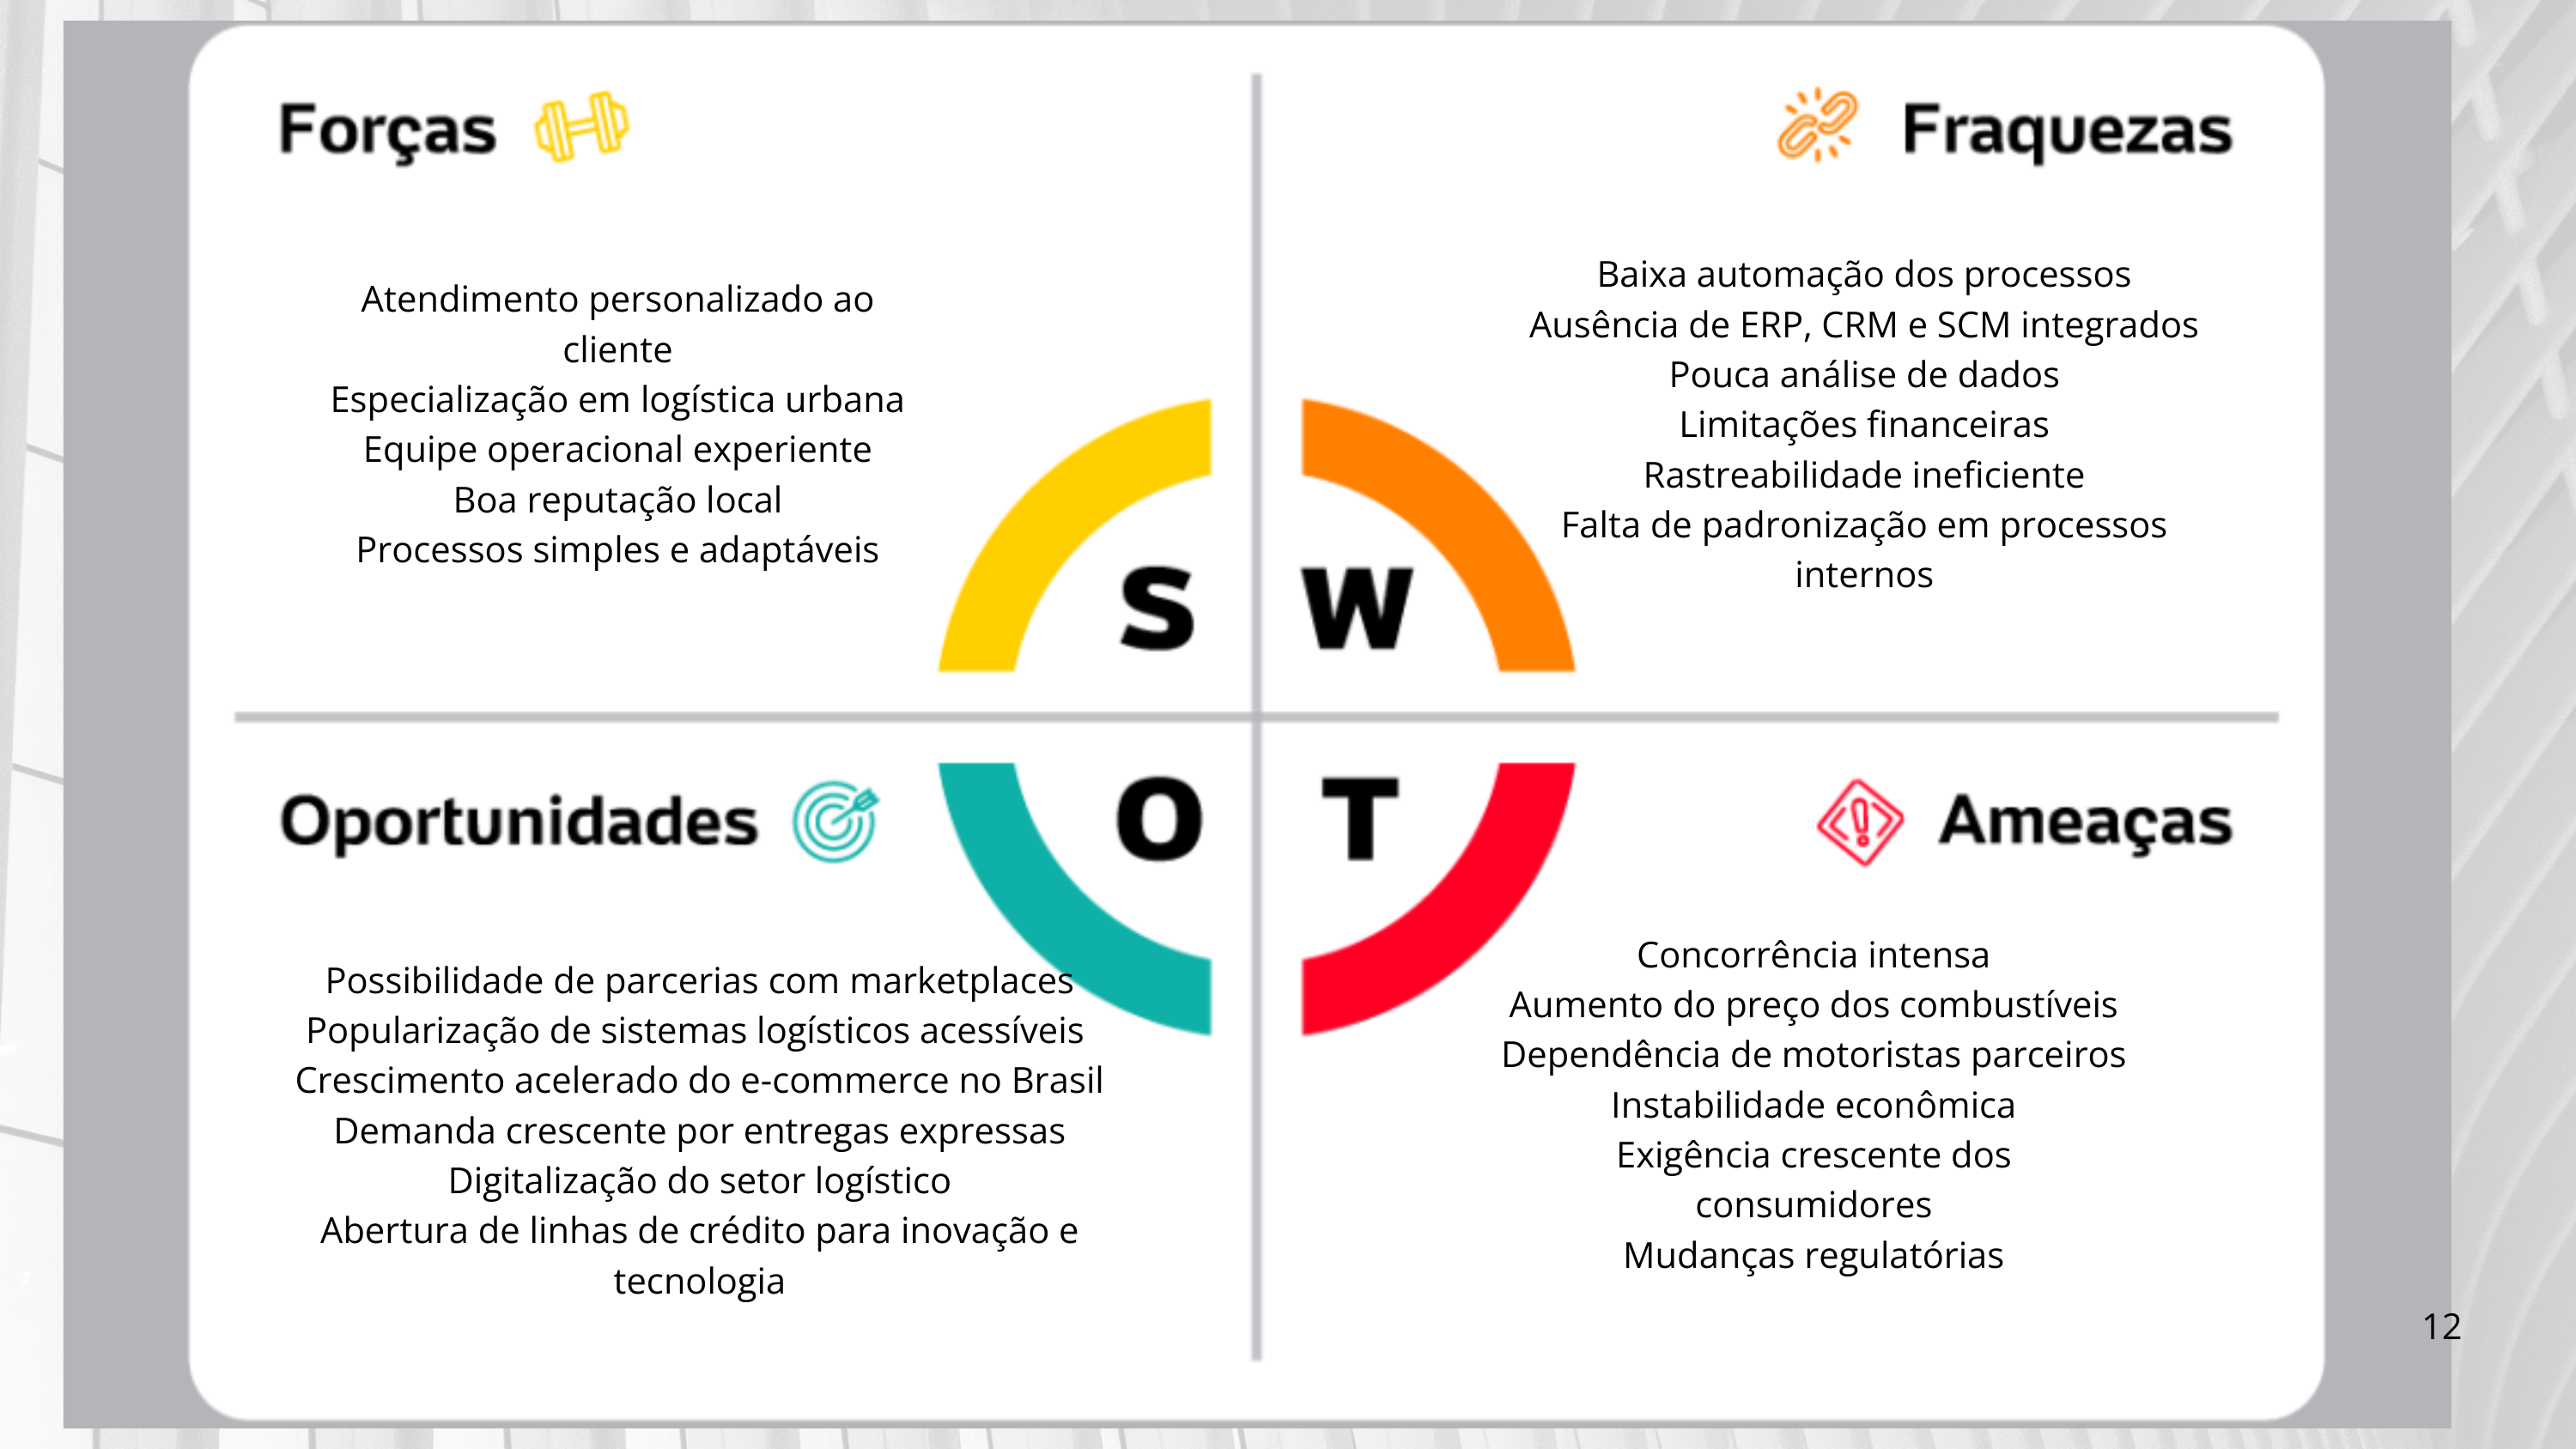

Baixa automação dos processos
Ausência de ERP, CRM e SCM integrados
Pouca análise de dados
Limitações financeiras
Rastreabilidade ineficiente
Falta de padronização em processos internos

Atendimento personalizado ao cliente
Especialização em logística urbana
Equipe operacional experiente
Boa reputação local
Processos simples e adaptáveis

Possibilidade de parcerias com marketplaces
Popularização de sistemas logísticos acessíveis
Crescimento acelerado do e-commerce no Brasil
Demanda crescente por entregas expressas
Digitalização do setor logístico
Abertura de linhas de crédito para inovação e tecnologia

Concorrência intensa
Aumento do preço dos combustíveis
Dependência de motoristas parceiros
Instabilidade econômica
Exigência crescente dos consumidores
Mudanças regulatórias

12